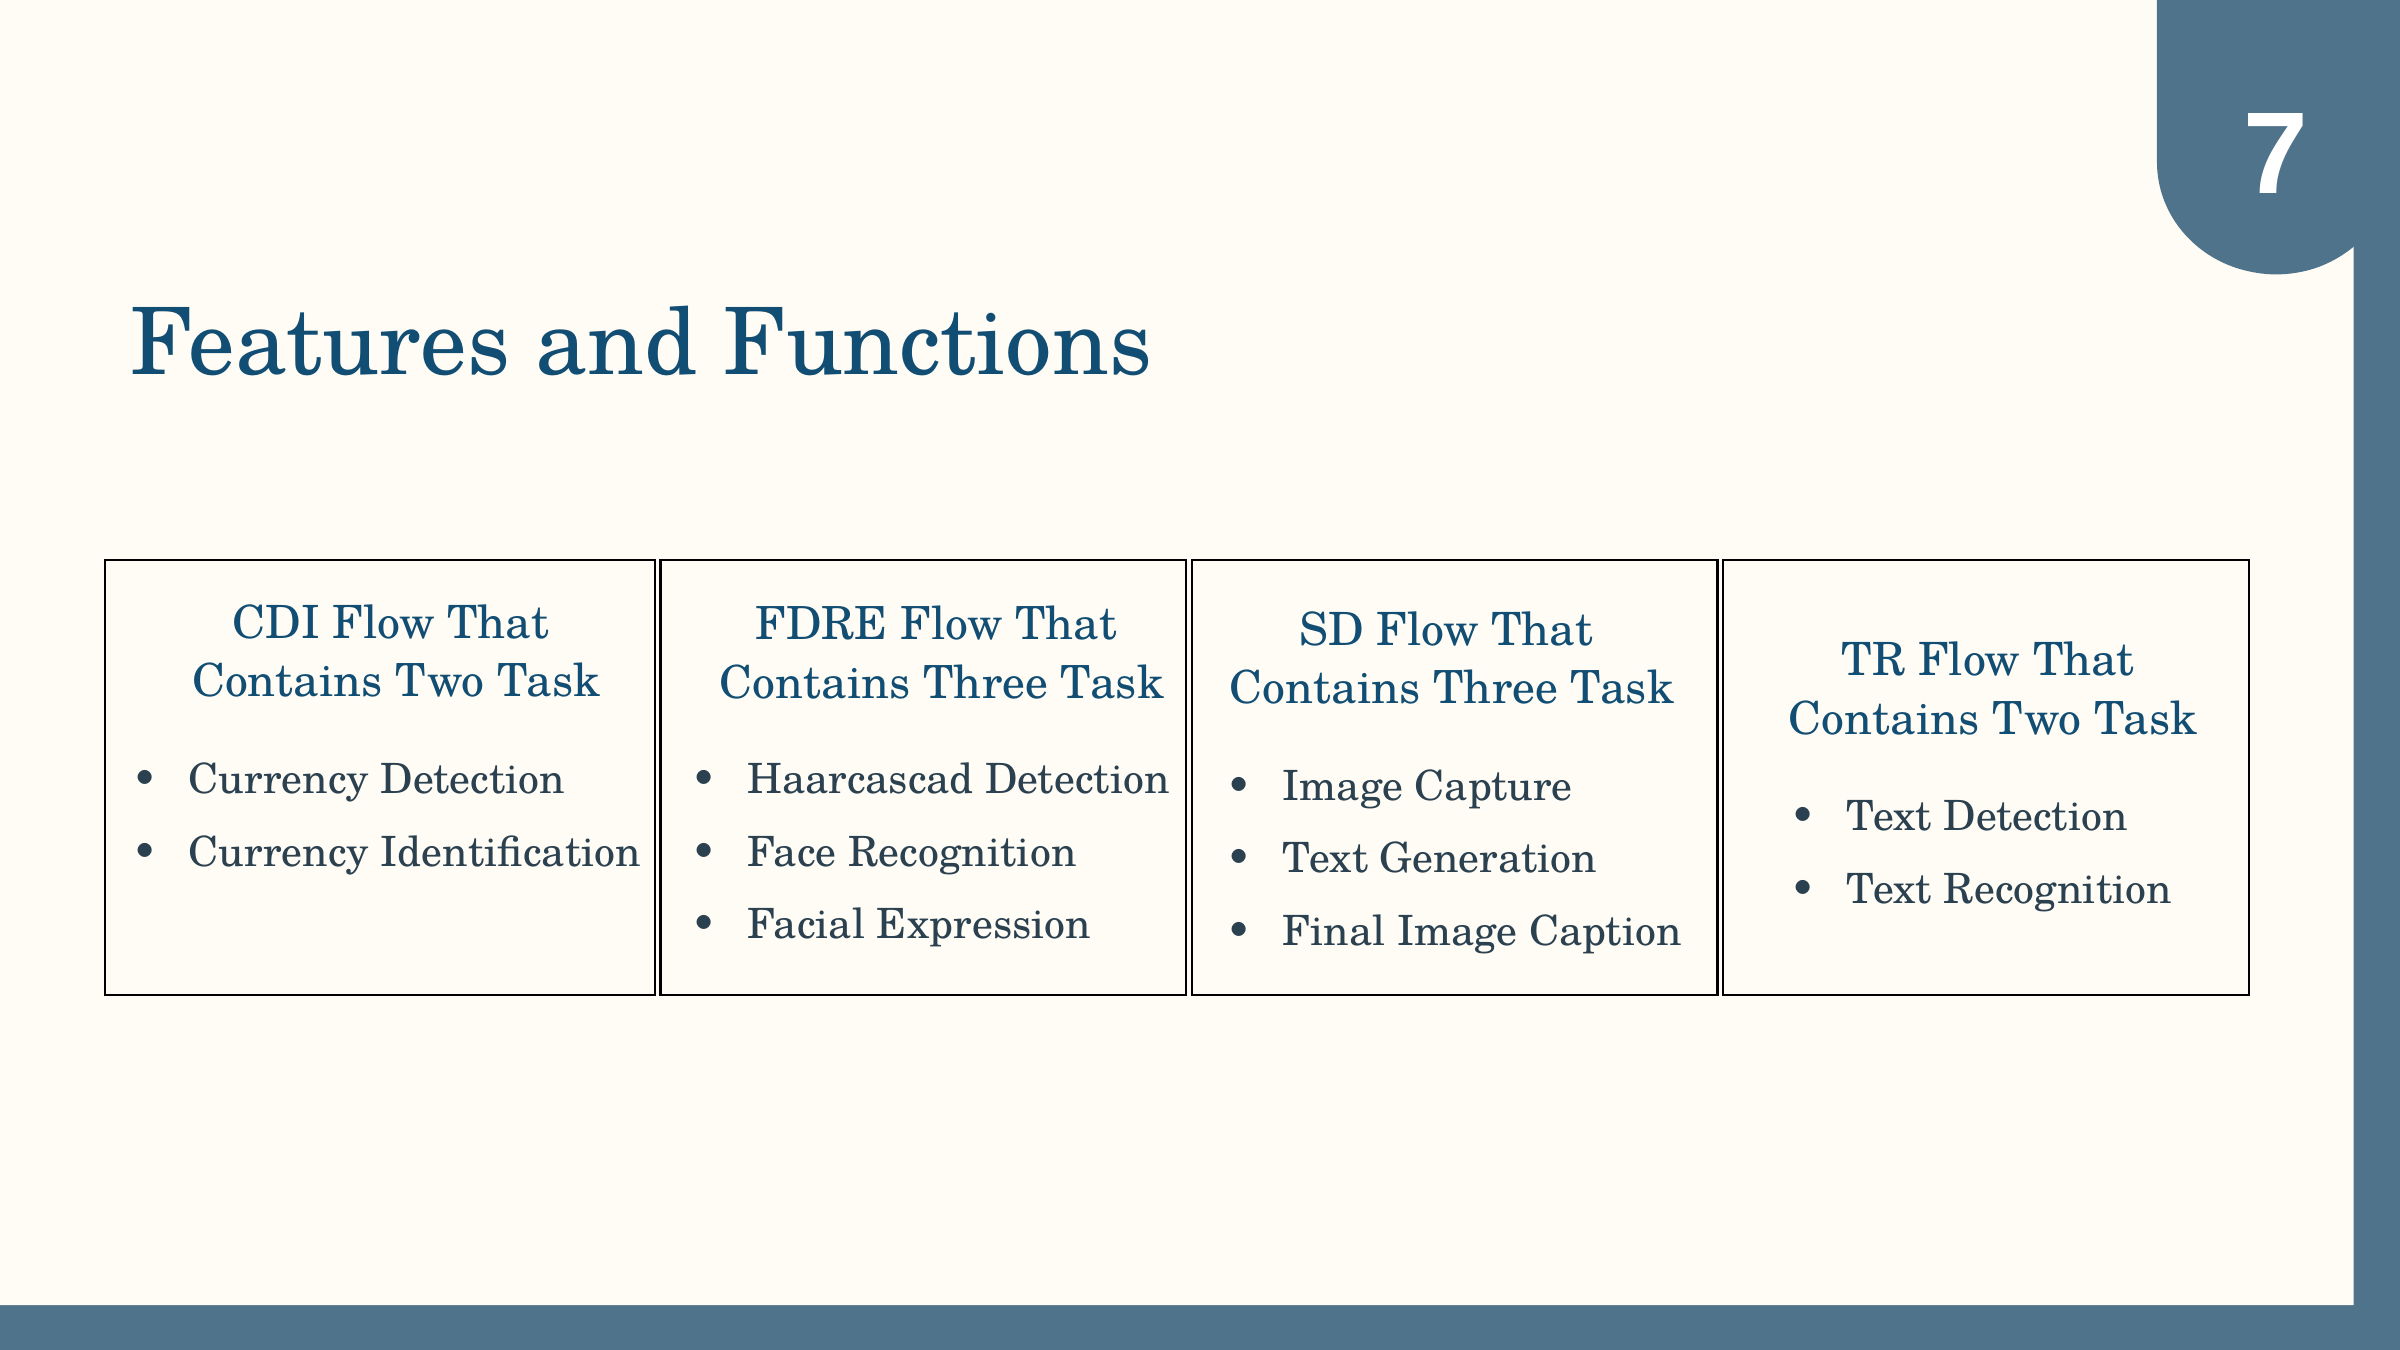

7

Features and Functions

CDI Flow That
Contains Two Task
•Currency Detection
•Currency Identification
FDRE Flow That
Contains Three Task
•Haarcascad Detection
•Face Recognition
•Facial Expression
SD Flow That
Contains Three Task
•Image Capture
•Text Generation
•Final Image Caption
TR Flow That
Contains Two Task
•Text Detection
•Text Recognition